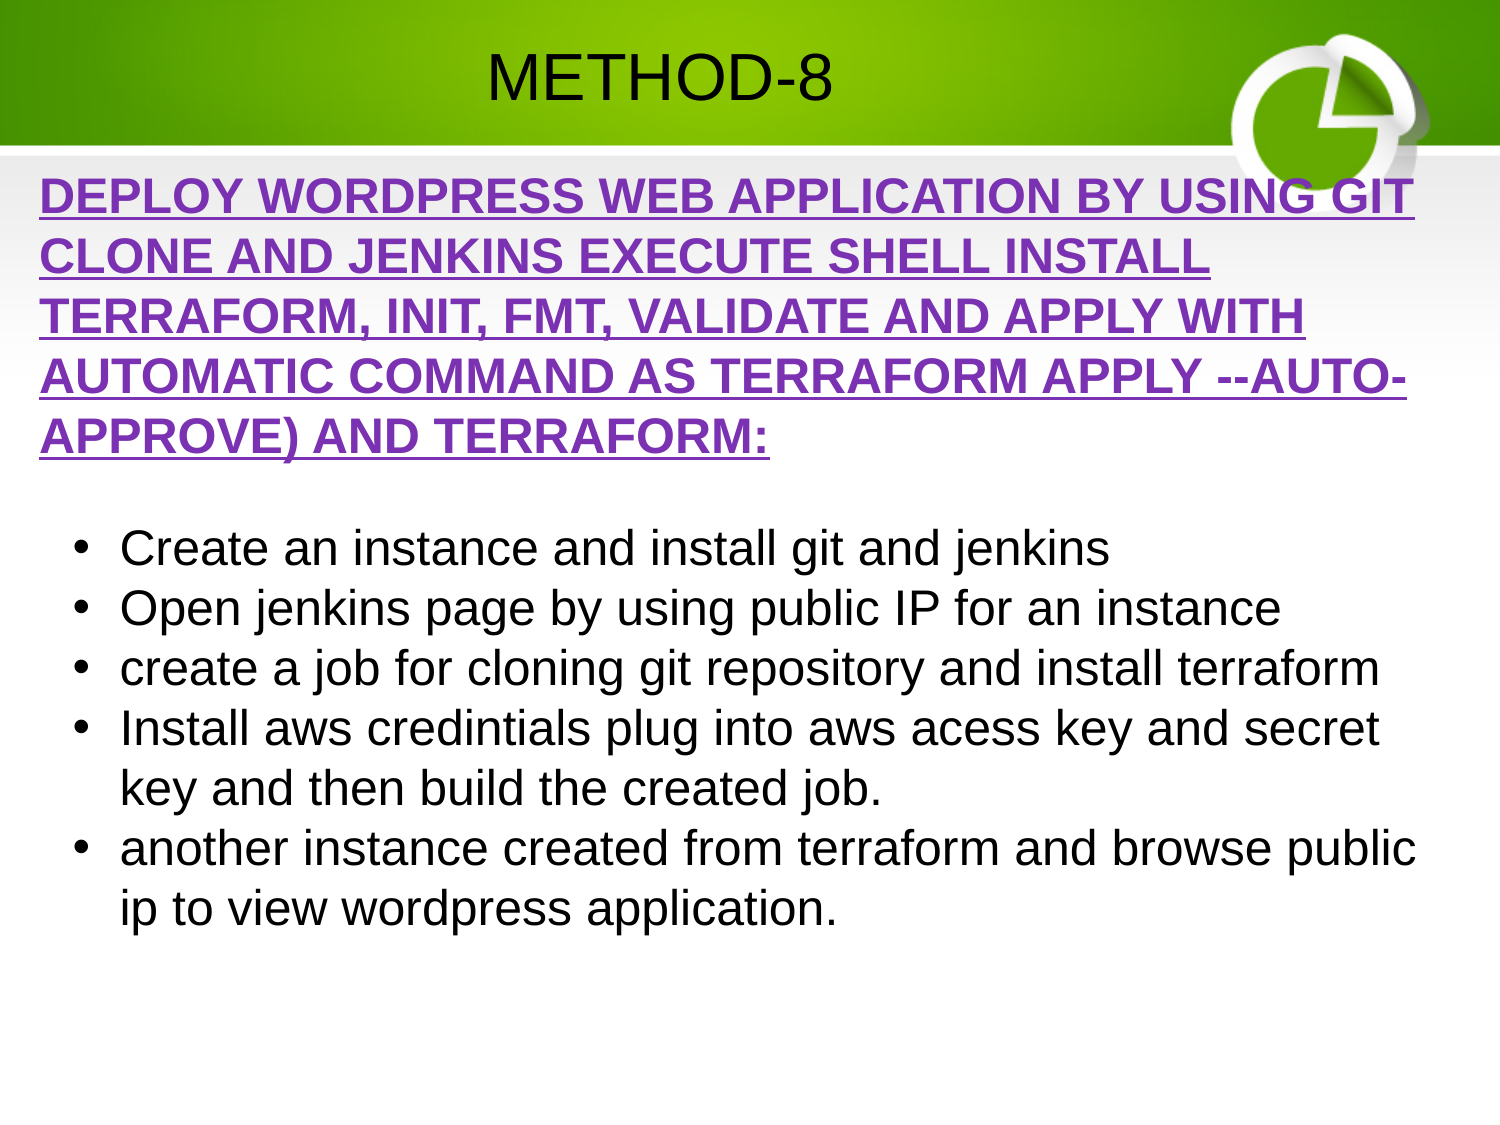

METHOD-8
DEPLOY WORDPRESS WEB APPLICATION BY USING GIT CLONE AND JENKINS EXECUTE SHELL INSTALL TERRAFORM, INIT, FMT, VALIDATE AND APPLY WITH AUTOMATIC COMMAND AS TERRAFORM APPLY --AUTO-APPROVE) AND TERRAFORM:
Create an instance and install git and jenkins
Open jenkins page by using public IP for an instance
create a job for cloning git repository and install terraform
Install aws credintials plug into aws acess key and secret key and then build the created job.
another instance created from terraform and browse public ip to view wordpress application.